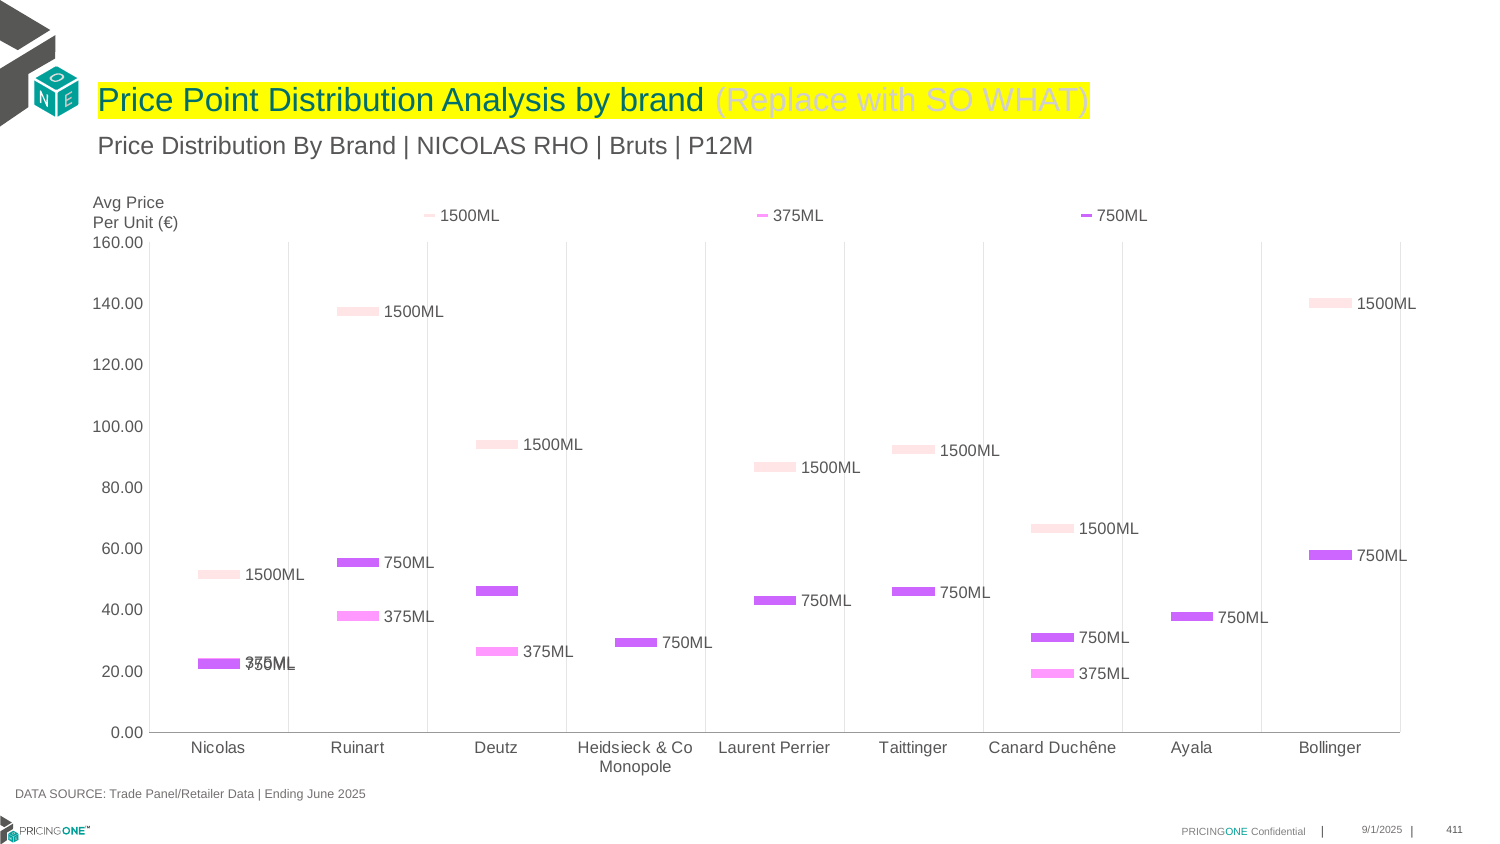

# Price Point Distribution Analysis by brand (Replace with SO WHAT)
Price Distribution By Brand | NICOLAS RHO | Bruts | P12M

### Chart

| Category | 1500ML | 375ML | 750ML |
|---|---|---|---|
| Nicolas | 51.4939 | 22.7471 | 22.1988 |
| Ruinart | 137.3137 | 37.8695 | 55.4632 |
| Deutz | 93.8995 | 26.3587 | 46.055 |
| Heidsieck & Co Monopole | None | None | 29.2355 |
| Laurent Perrier | 86.5675 | None | 42.8861 |
| Taittinger | 92.1351 | None | 45.7732 |
| Canard Duchêne | 66.3502 | 19.131 | 30.8516 |
| Ayala | None | None | 37.6073 |
| Bollinger | 140.0549 | None | 57.7743 |
Avg Price
Per Unit (€)
DATA SOURCE: Trade Panel/Retailer Data | Ending June 2025
9/1/2025
411